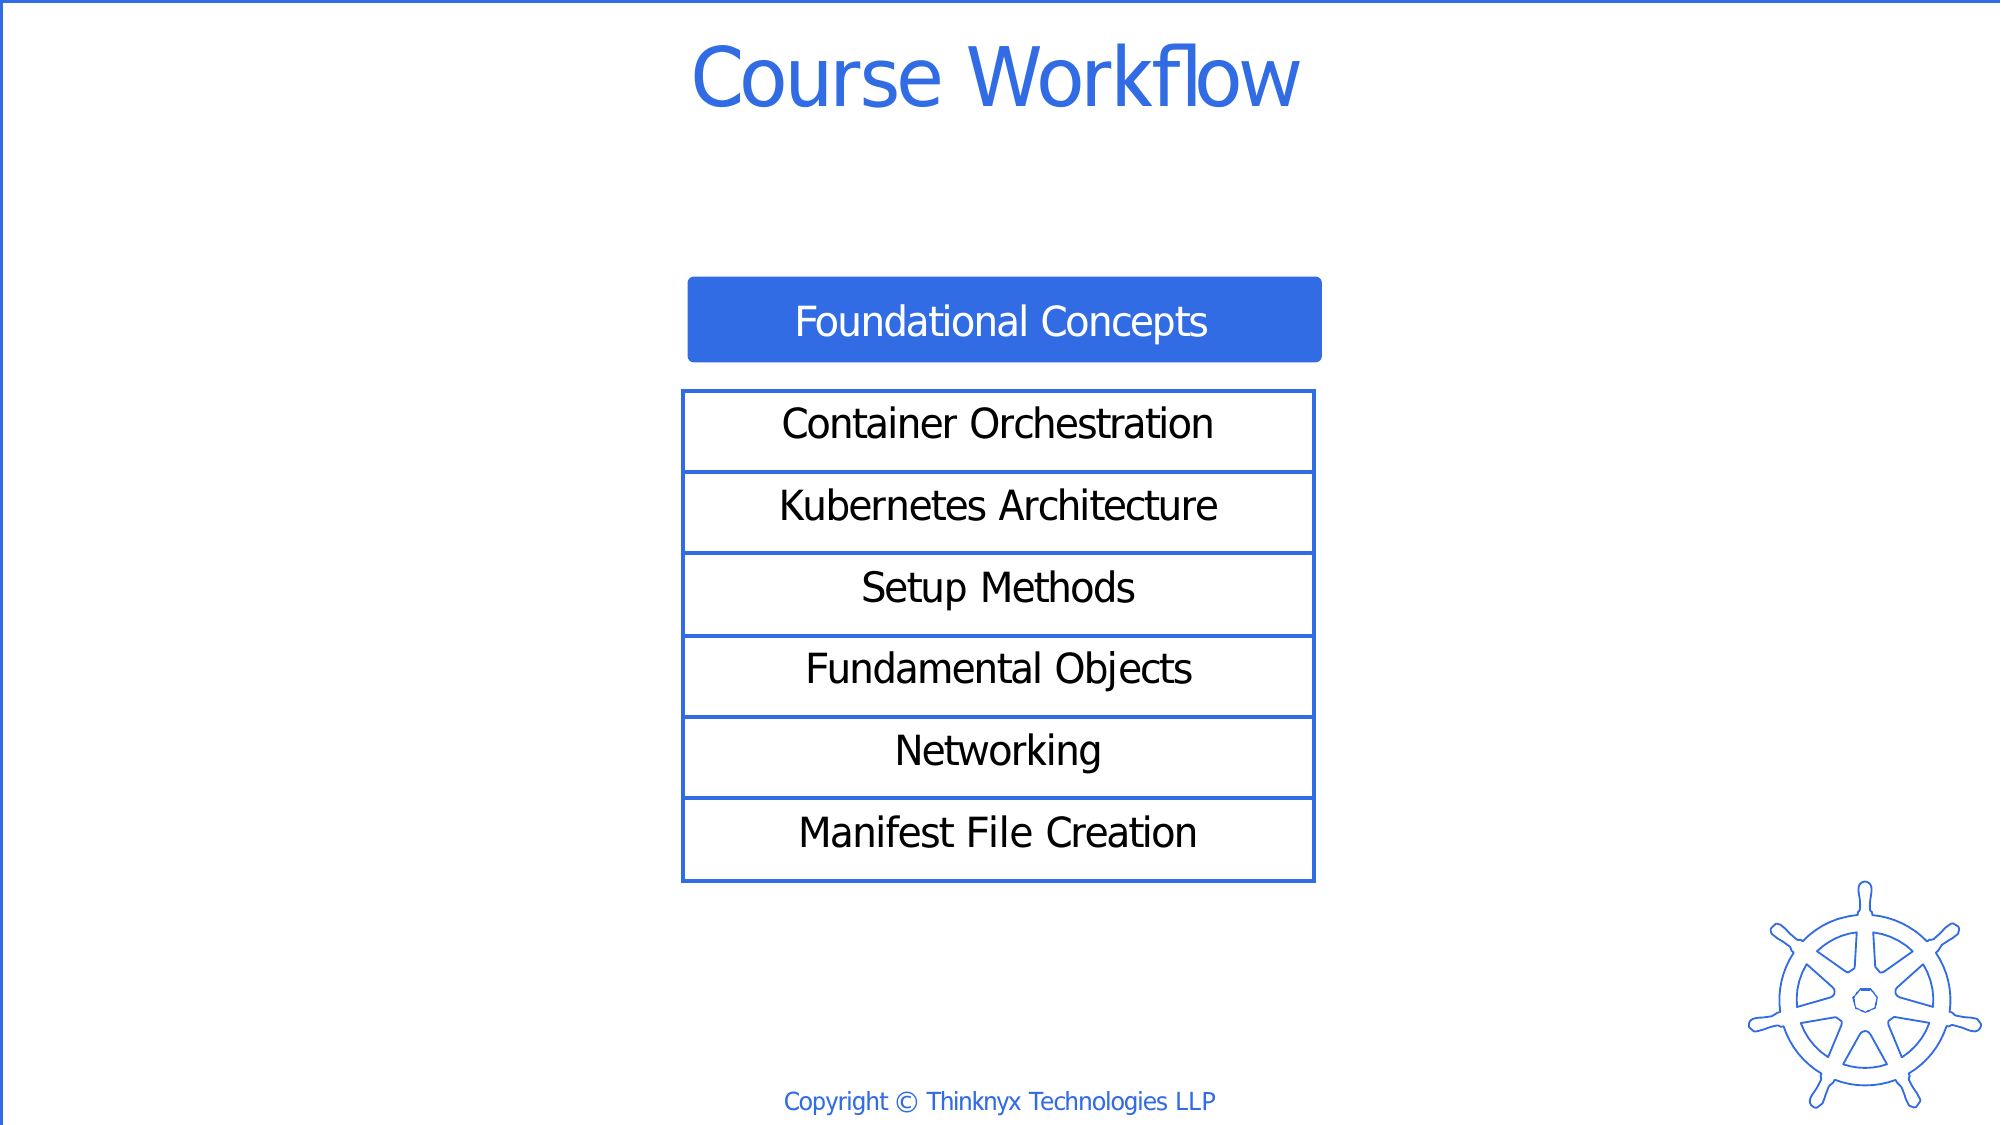

# Course Workflow

Foundational Concepts
| Container Orchestration |
| --- |
| Kubernetes Architecture |
| Setup Methods |
| Fundamental Objects |
| Networking |
| Manifest File Creation |
Copyright © Thinknyx Technologies LLP